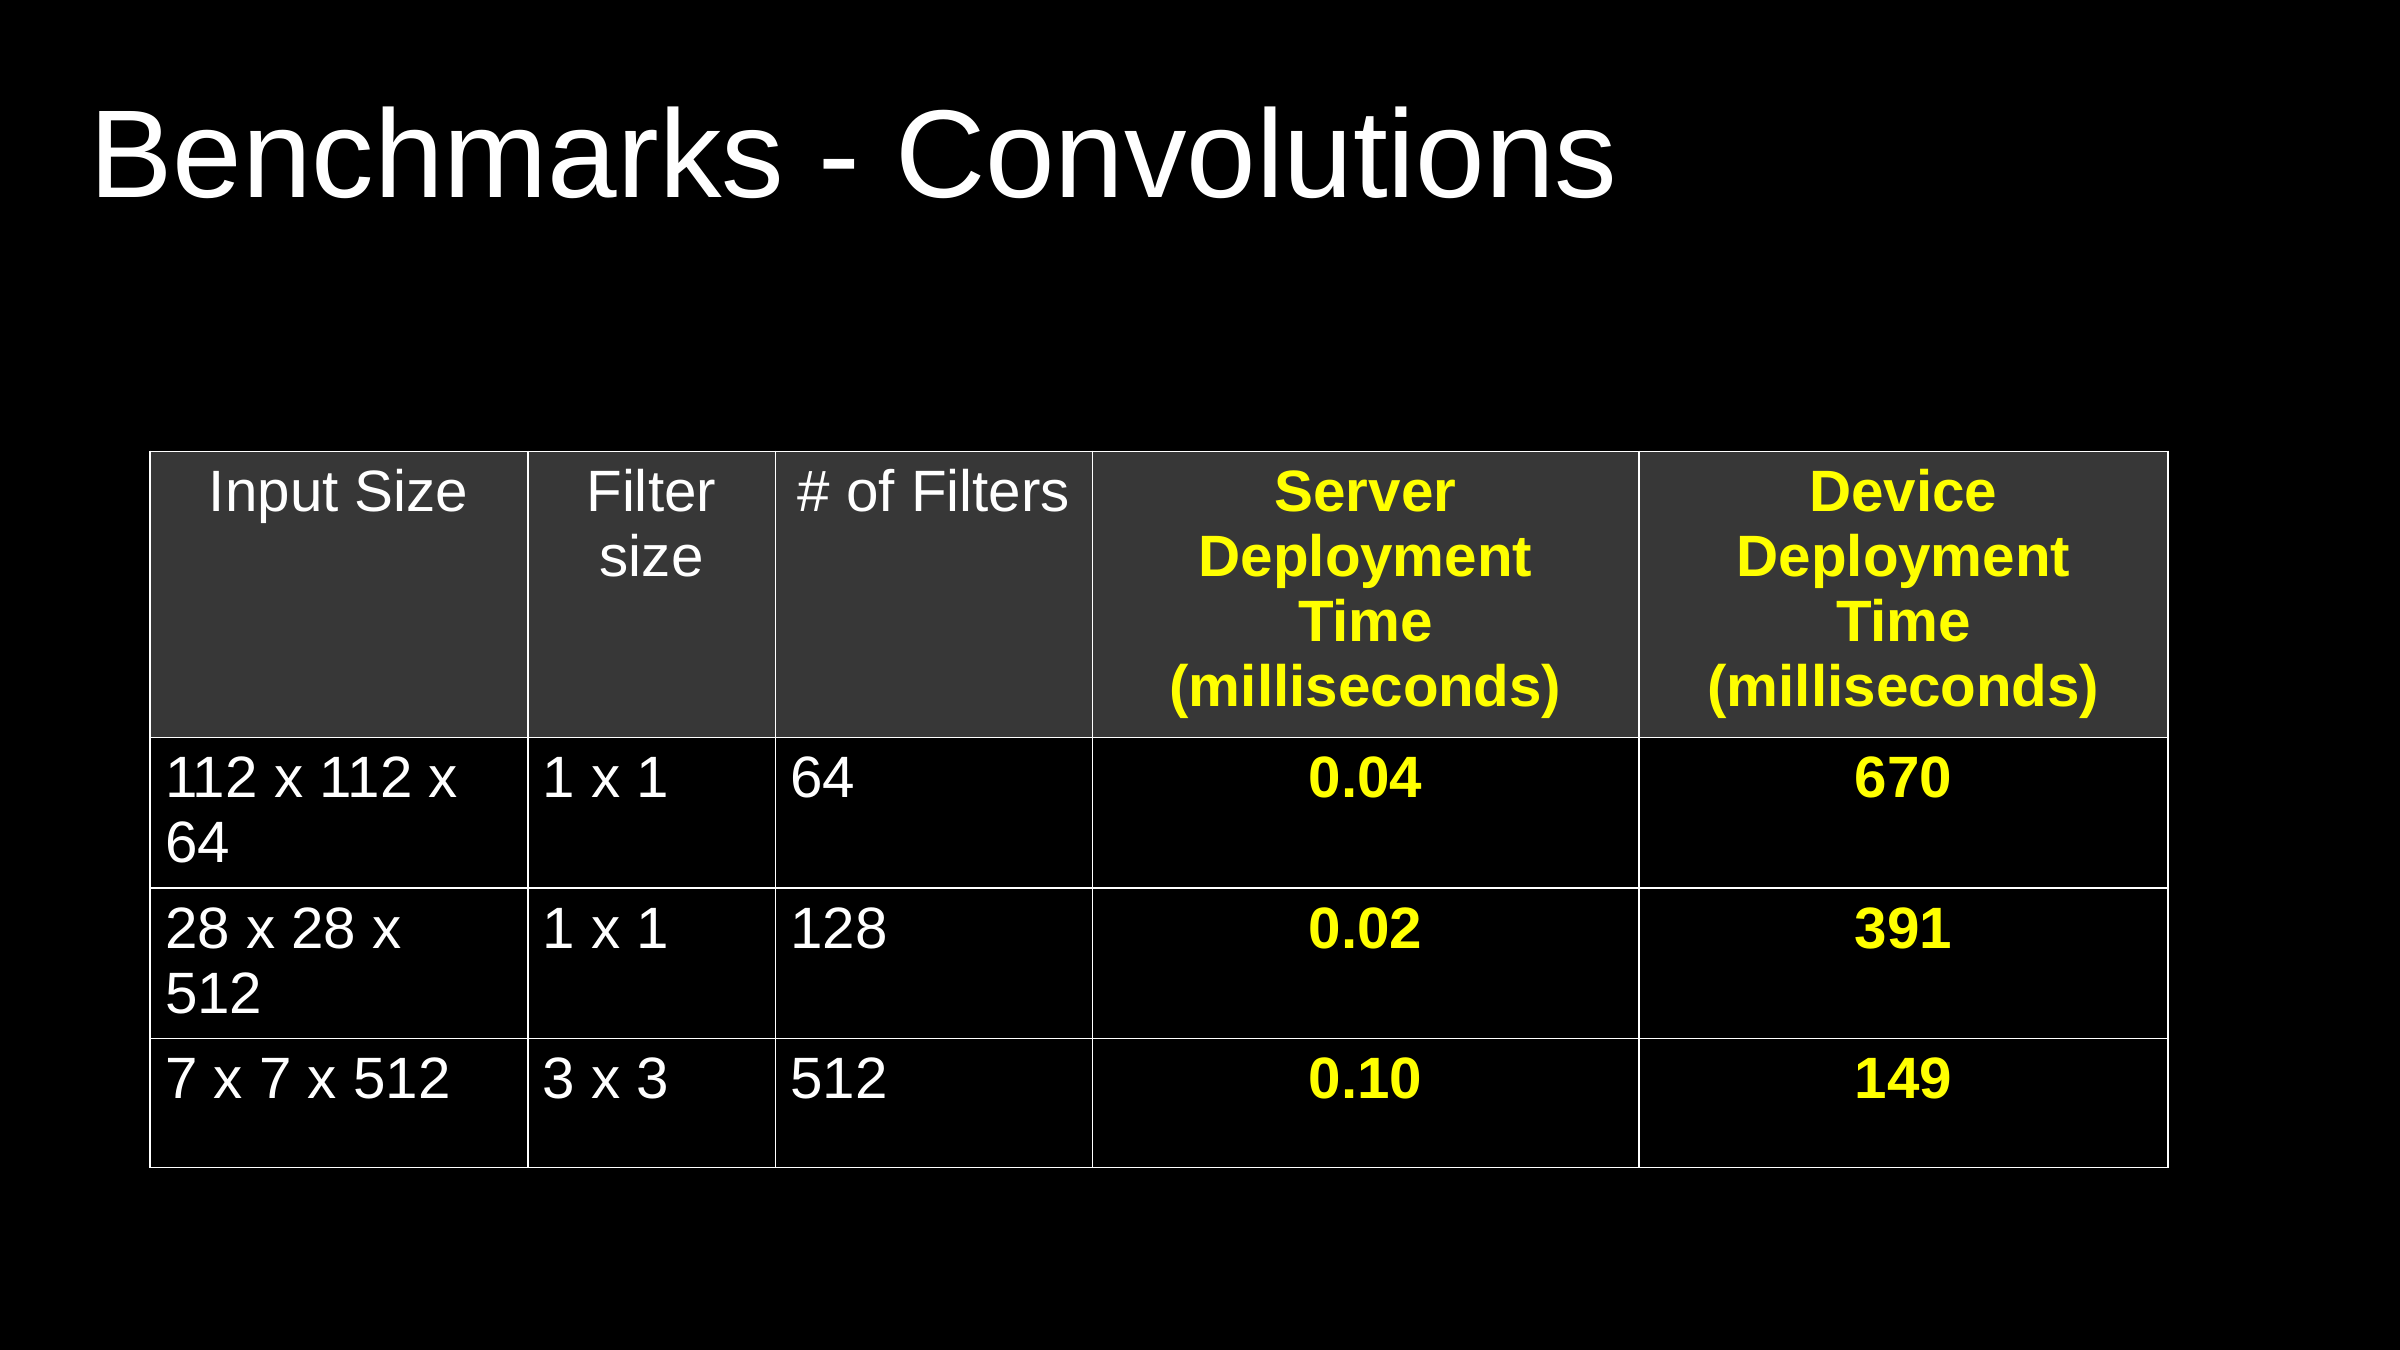

Benchmarks - Convolutions
| Input Size | Filter size | # of Filters | Server Deployment Time (milliseconds) | Device Deployment Time (milliseconds) |
| --- | --- | --- | --- | --- |
| 112 x 112 x 64 | 1 x 1 | 64 | 0.04 | 670 |
| 28 x 28 x 512 | 1 x 1 | 128 | 0.02 | 391 |
| 7 x 7 x 512 | 3 x 3 | 512 | 0.10 | 149 |